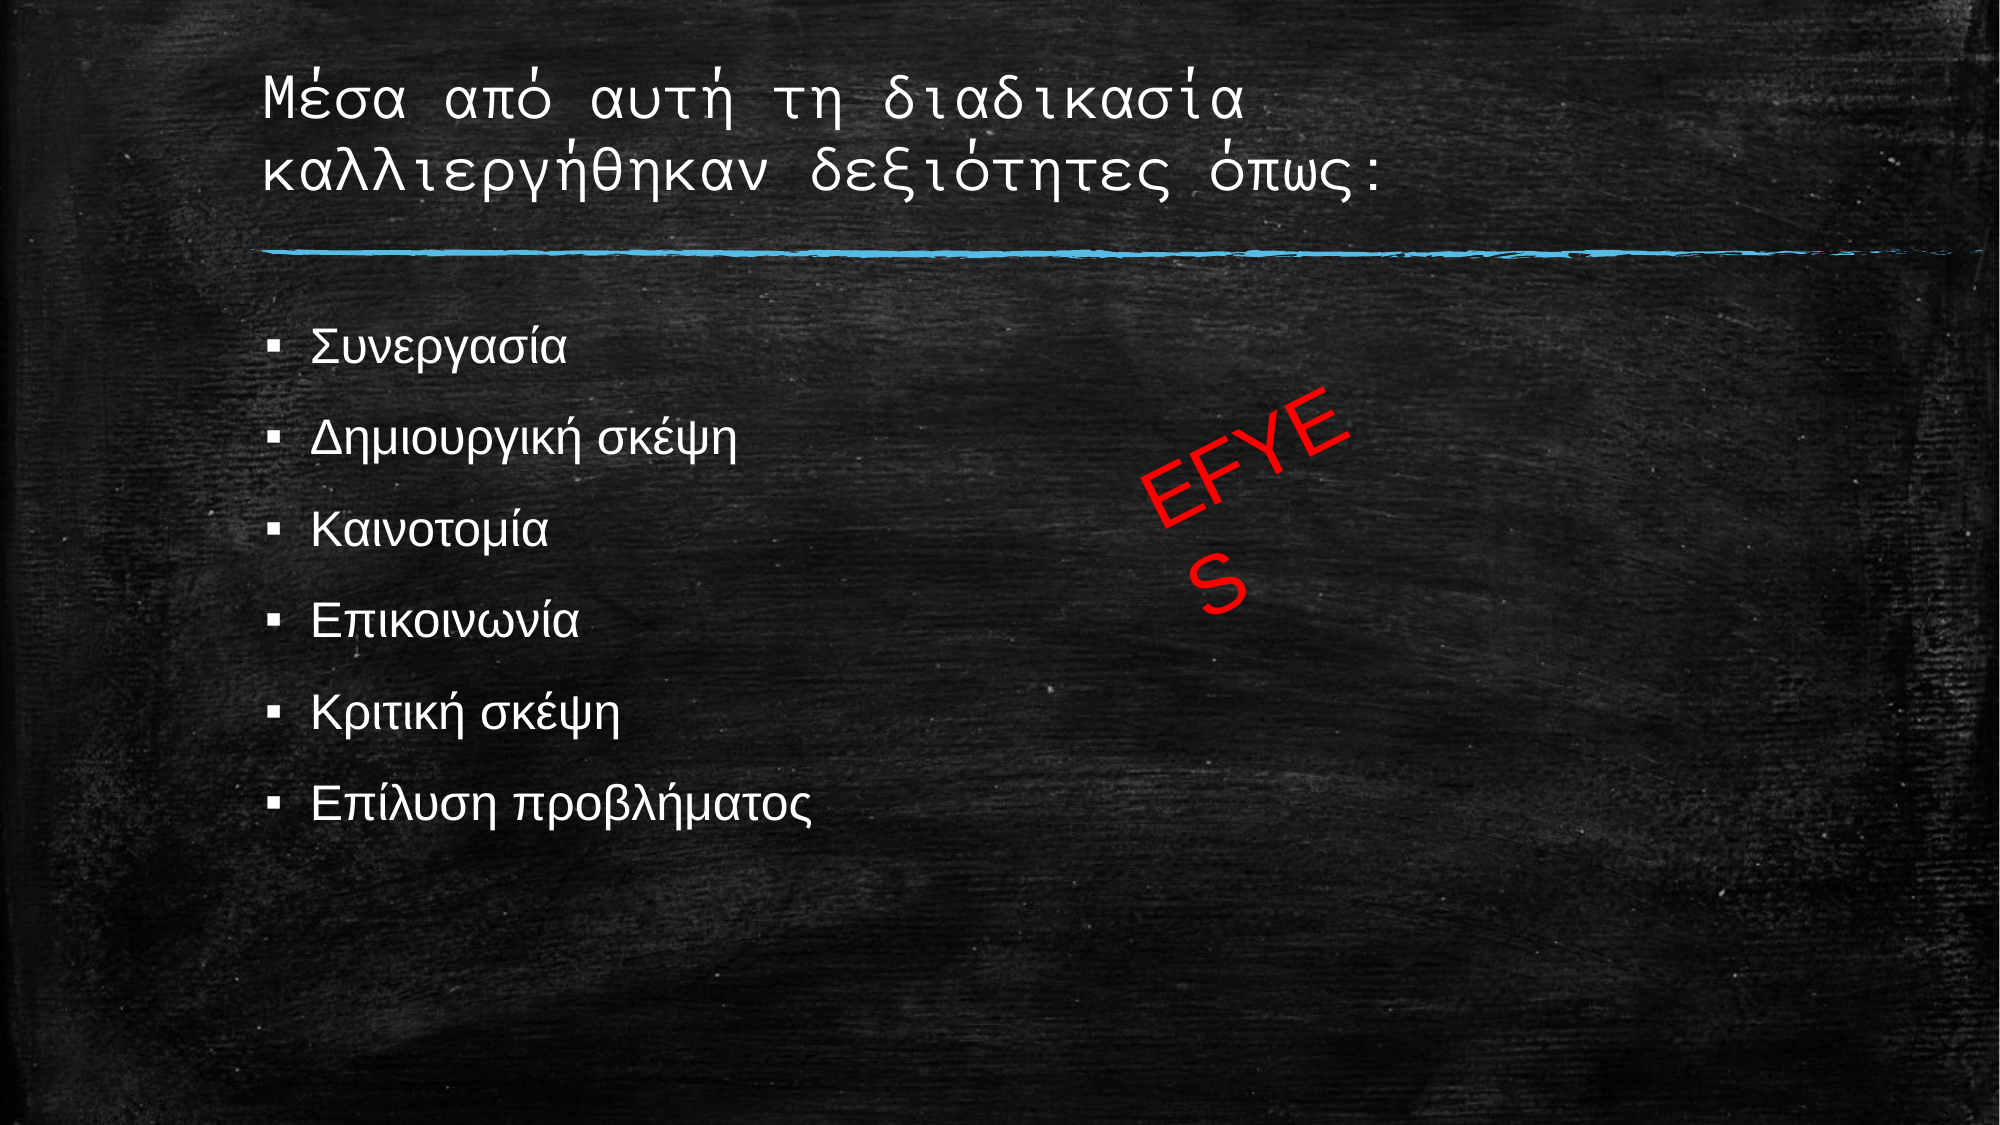

# Μέσα από αυτή τη διαδικασία καλλιεργήθηκαν δεξιότητες όπως:
Συνεργασία
Δημιουργική σκέψη
Καινοτομία
Επικοινωνία
Κριτική σκέψη
Επίλυση προβλήματος

EFYES